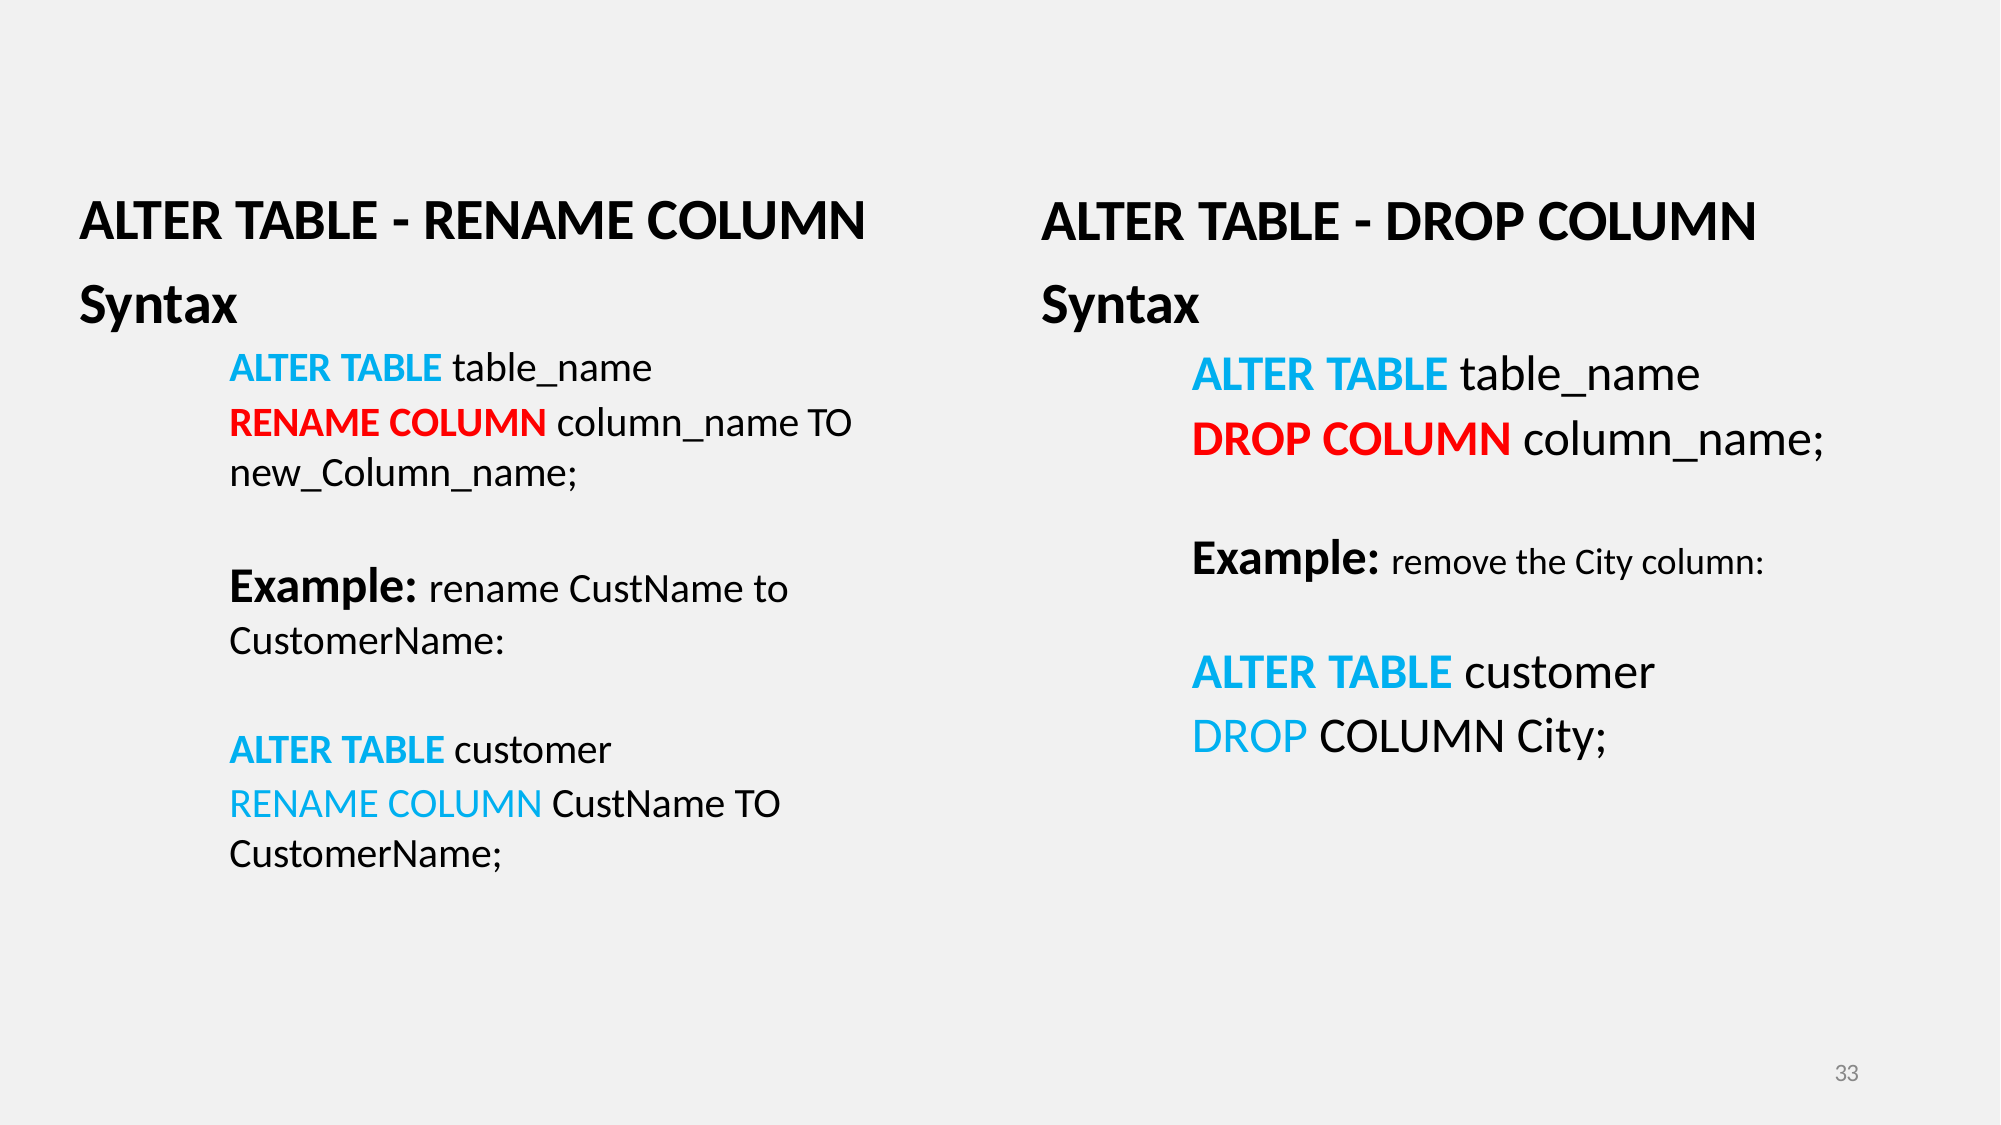

ALTER TABLE - RENAME COLUMN
Syntax
ALTER TABLE table_name
RENAME COLUMN column_name TO new_Column_name;

Example: rename CustName to CustomerName:

ALTER TABLE customer
RENAME COLUMN CustName TO CustomerName;

ALTER TABLE - DROP COLUMN
Syntax
ALTER TABLE table_name
DROP COLUMN column_name;

Example: remove the City column:

ALTER TABLE customer
DROP COLUMN City;

33